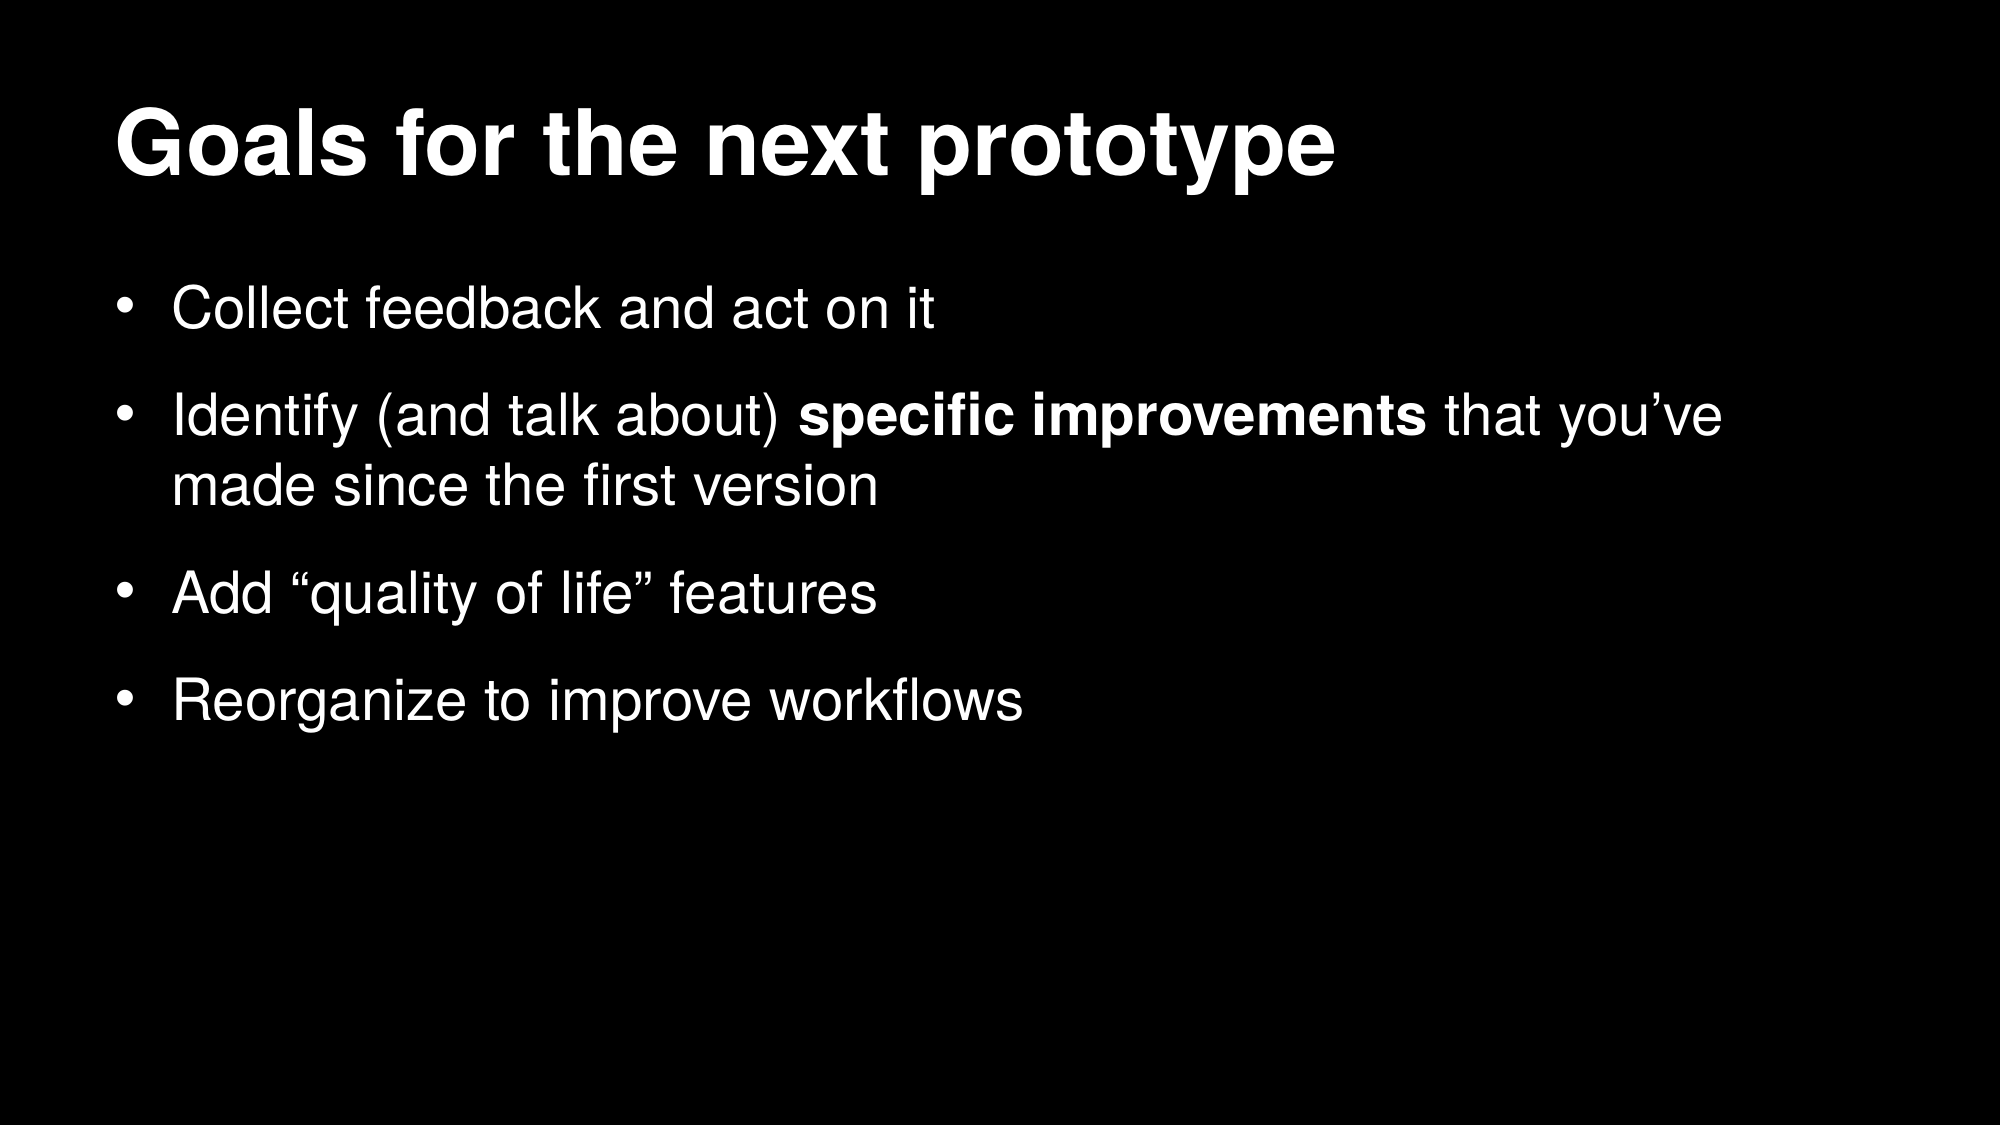

# Goals for the next prototype
Collect feedback and act on it
Identify (and talk about) specific improvements that you’ve made since the first version
Add “quality of life” features
Reorganize to improve workflows